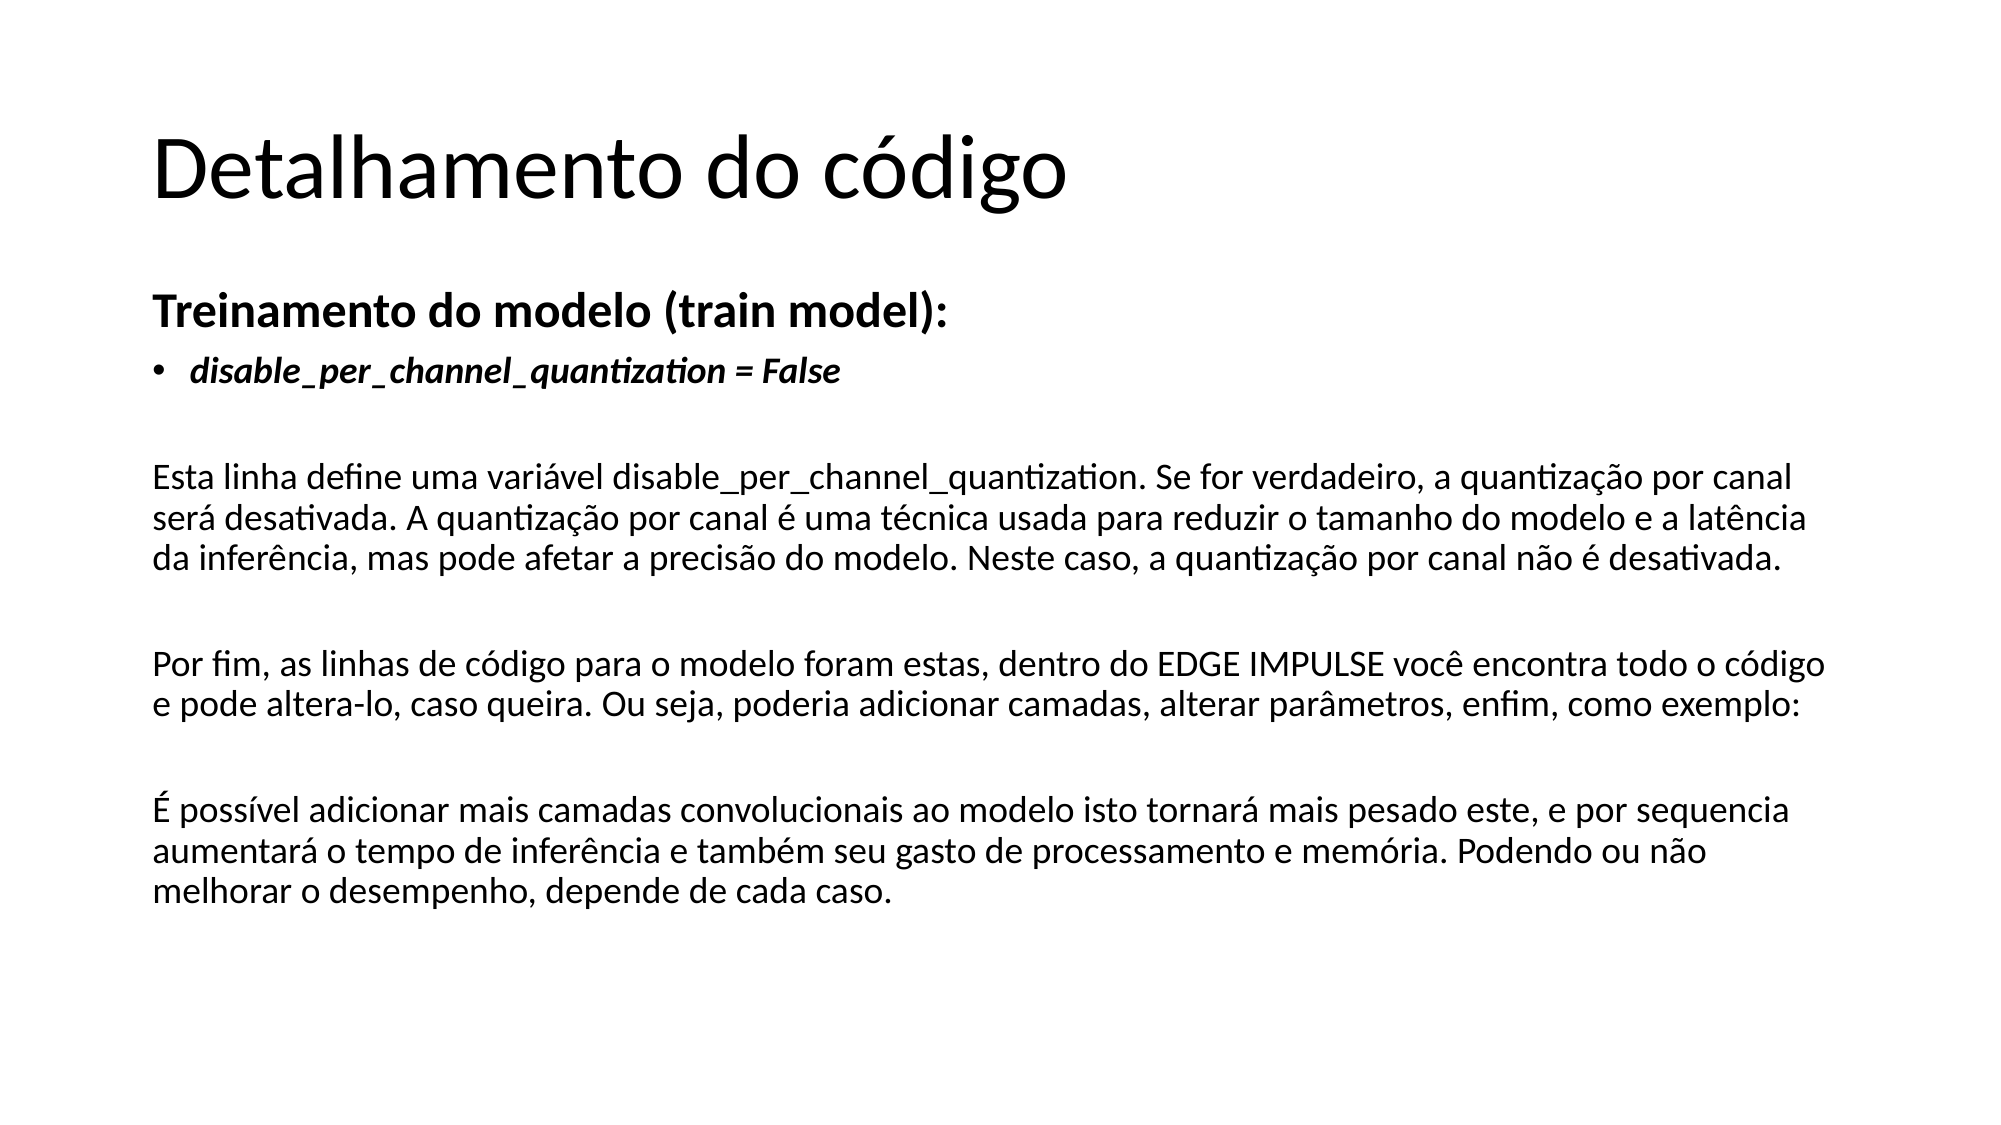

Esta linha obtém a camada chamada ‘block_6_expand_relu’ do modelo MobileNetV2 e a armazena na variável cut_point. Esta camada é o ponto em que o modelo será cortado.
logits = Conv2D(filters=num_classes, kernel_size=1, strides=1, activation=None, name='logits')(model)
# Detalhamento do código
Treinamento do modelo (train model):
disable_per_channel_quantization = False

Esta linha define uma variável disable_per_channel_quantization. Se for verdadeiro, a quantização por canal será desativada. A quantização por canal é uma técnica usada para reduzir o tamanho do modelo e a latência da inferência, mas pode afetar a precisão do modelo. Neste caso, a quantização por canal não é desativada.

Por fim, as linhas de código para o modelo foram estas, dentro do EDGE IMPULSE você encontra todo o código e pode altera-lo, caso queira. Ou seja, poderia adicionar camadas, alterar parâmetros, enfim, como exemplo:

É possível adicionar mais camadas convolucionais ao modelo isto tornará mais pesado este, e por sequencia aumentará o tempo de inferência e também seu gasto de processamento e memória. Podendo ou não melhorar o desempenho, depende de cada caso.